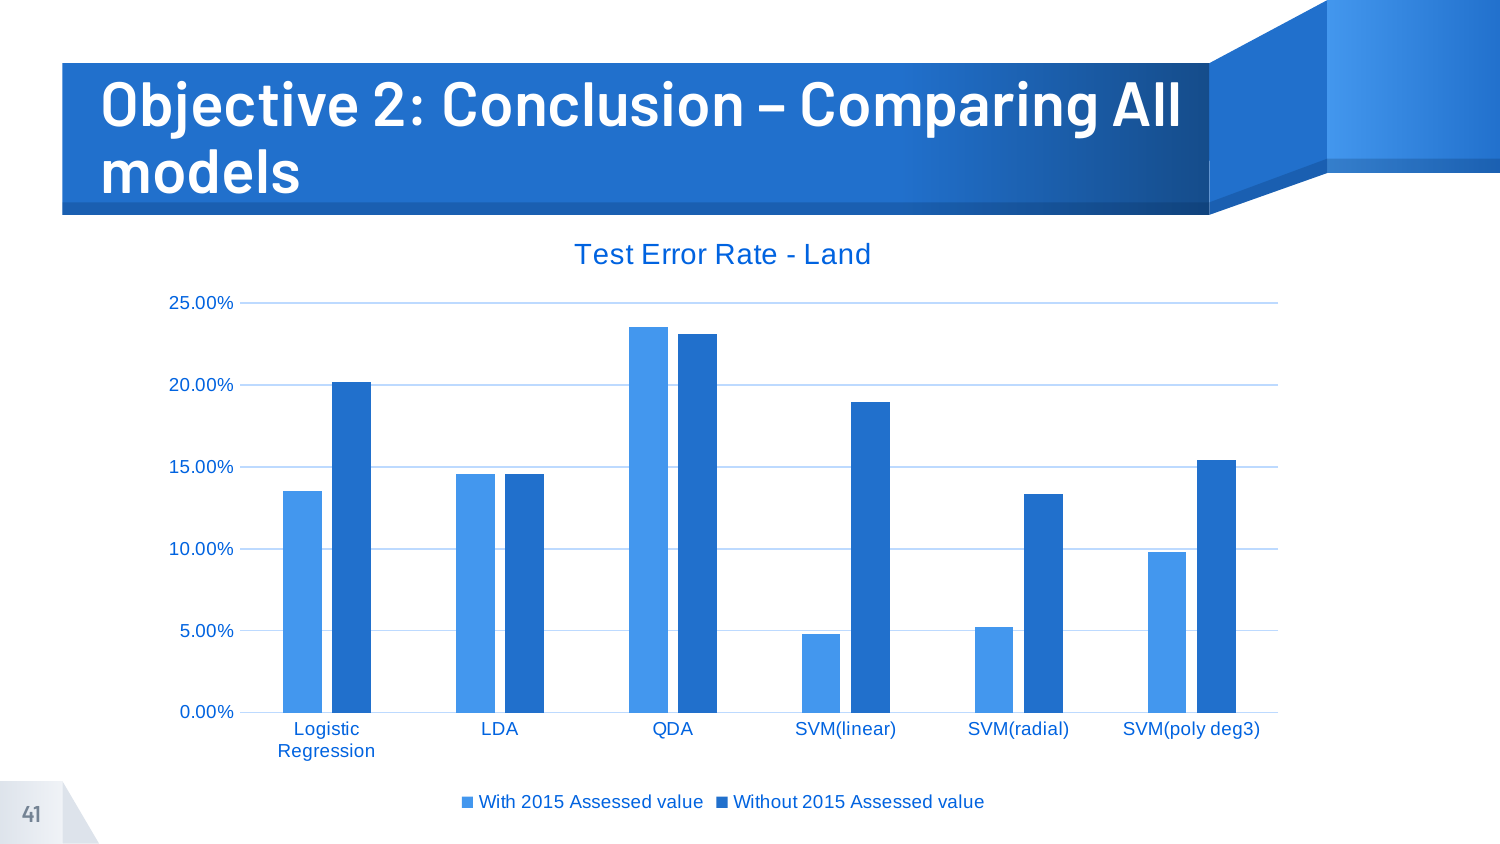

# Objective 2: Conclusion – Comparing All models

### Chart: Test Error Rate - Land

| Category | With 2015 Assessed value | Without 2015 Assessed value |
|---|---|---|
| Logistic Regression | 0.1354 | 0.2019 |
| LDA | 0.1458 | 0.1458 |
| QDA | 0.2354 | 0.2313 |
| SVM(linear) | 0.047917 | 0.1896 |
| SVM(radial) | 0.052083 | 0.1333 |
| SVM(poly deg3) | 0.0979 | 0.1542 |
41